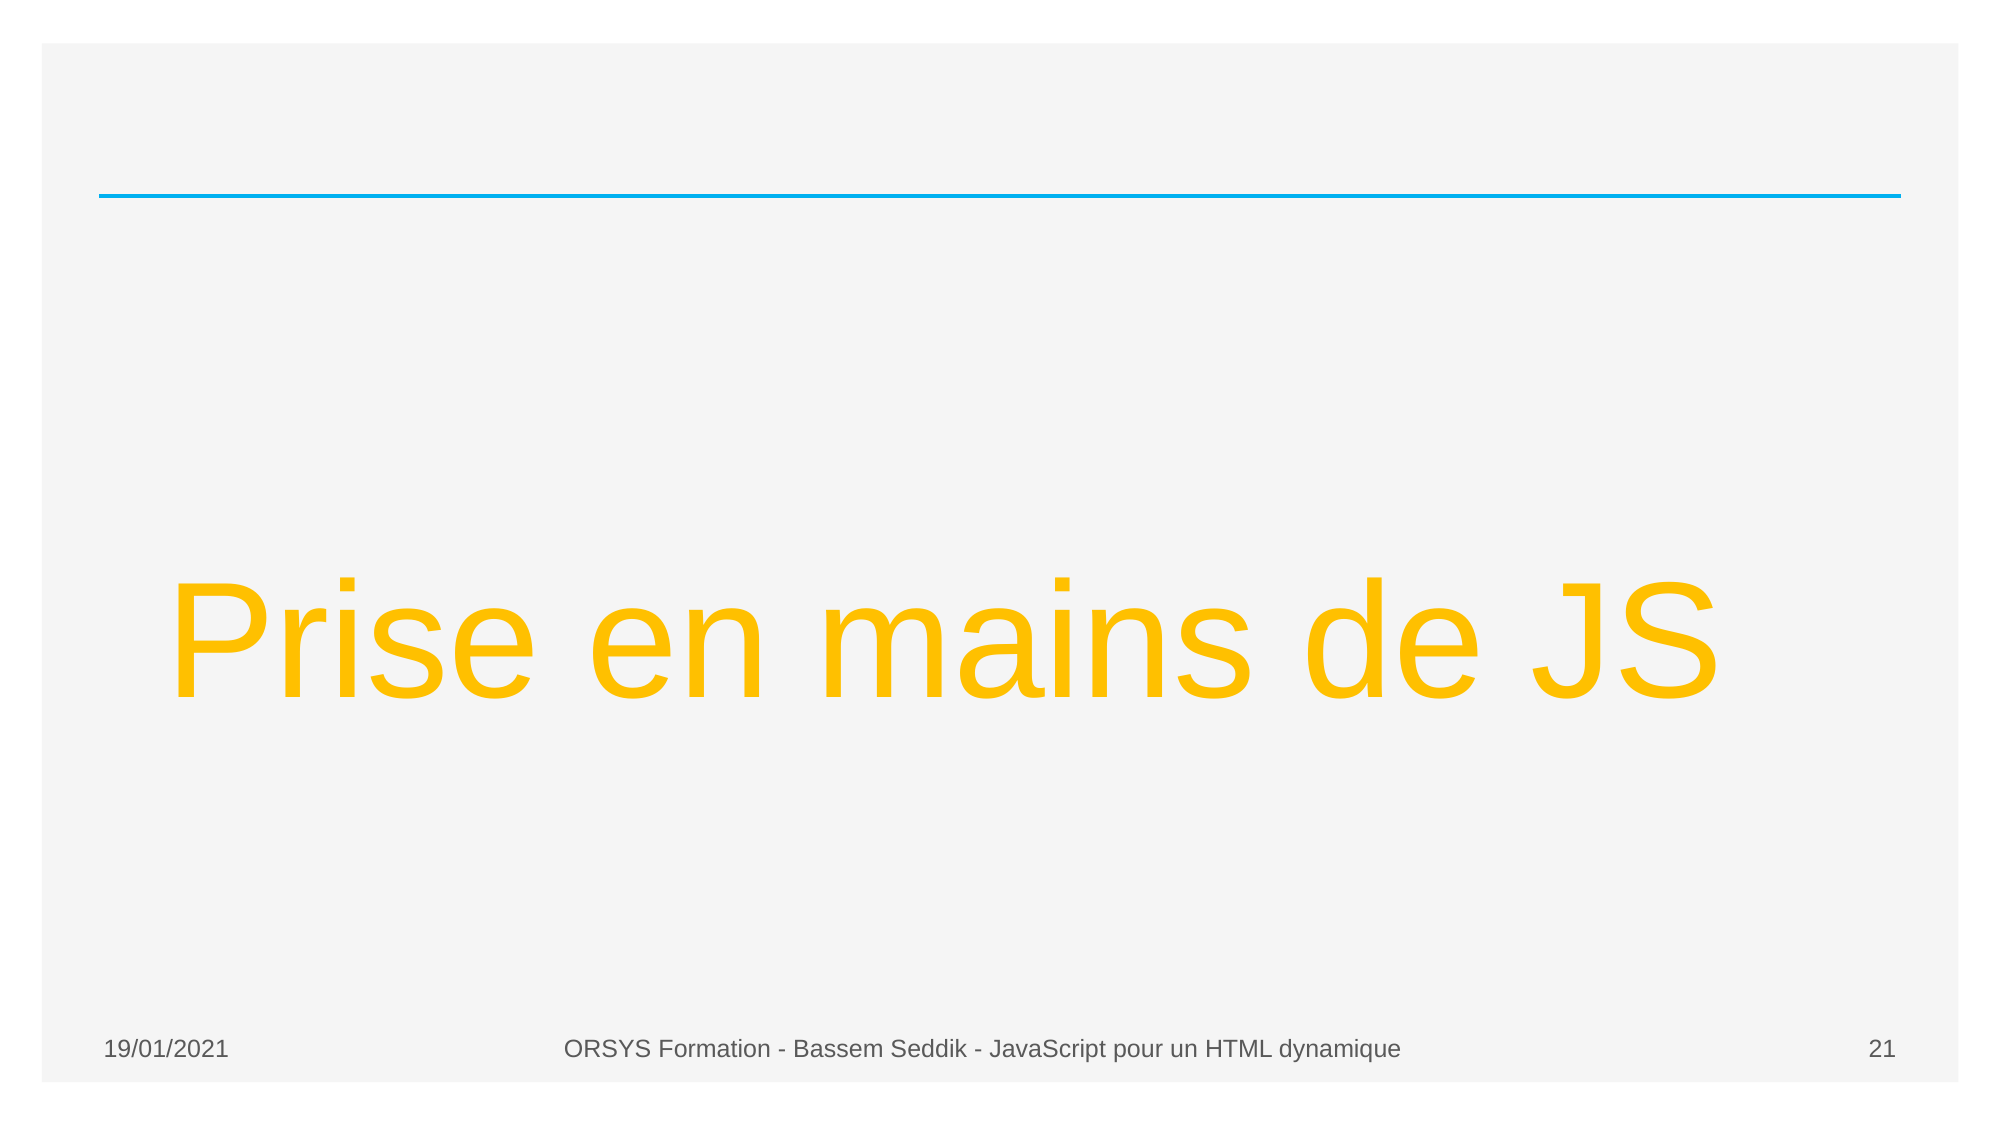

# Prise en mains de JS

19/01/2021
ORSYS Formation - Bassem Seddik - JavaScript pour un HTML dynamique
21